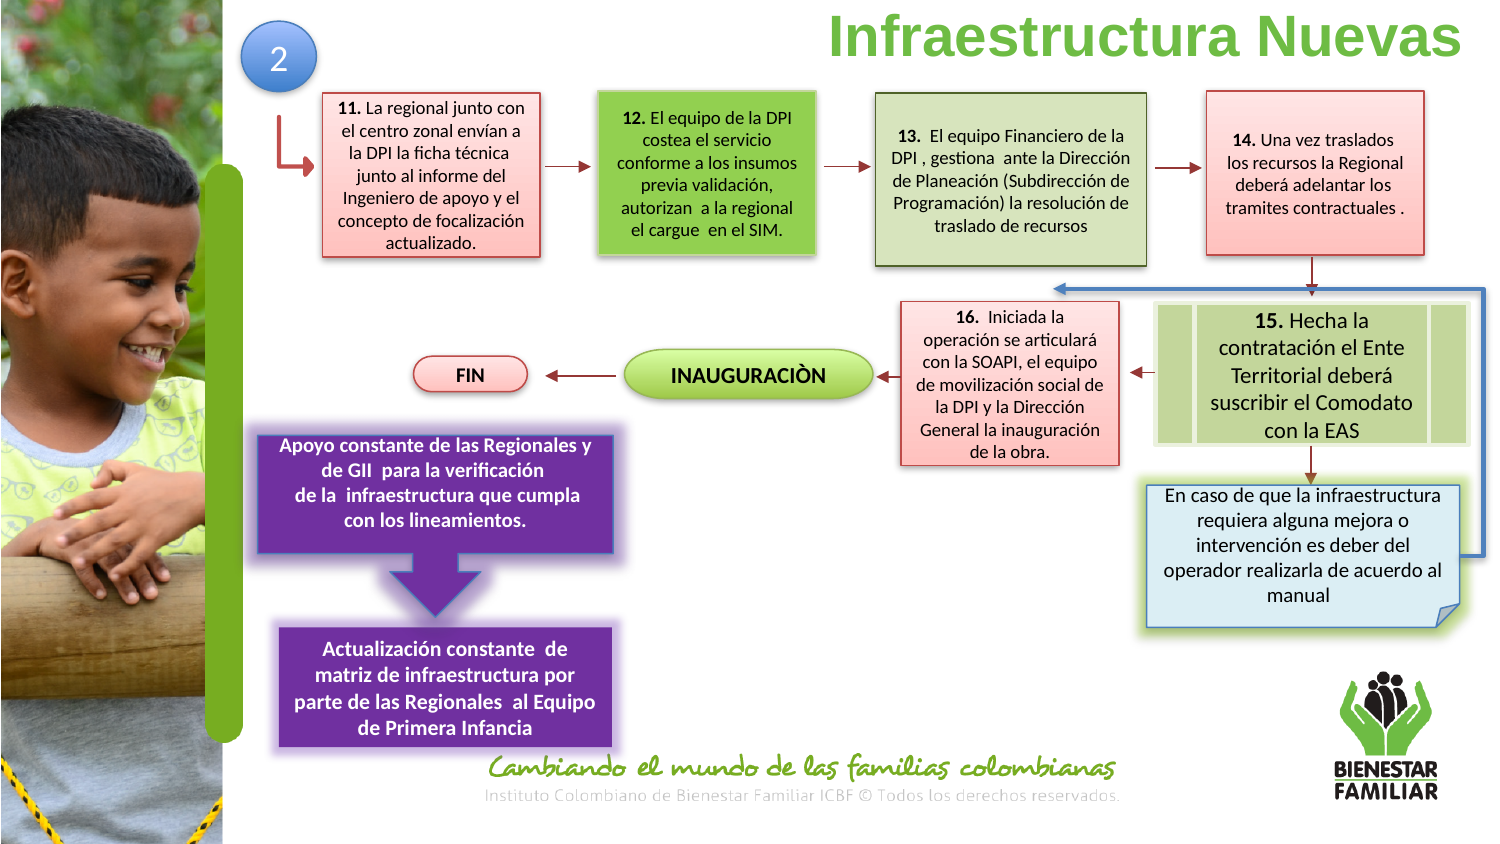

Infraestructura Nuevas
2
12. El equipo de la DPI costea el servicio conforme a los insumos previa validación, autorizan  a la regional el cargue  en el SIM.
14. Una vez traslados  los recursos la Regional deberá adelantar los  tramites contractuales .
11. La regional junto con el centro zonal envían a la DPI la ficha técnica  junto al informe del Ingeniero de apoyo y el concepto de focalización actualizado.
13.  El equipo Financiero de la DPI , gestiona  ante la Dirección de Planeación (Subdirección de Programación) la resolución de traslado de recursos

16.  Iniciada la operación se articulará con la SOAPI, el equipo de movilización social de la DPI y la Dirección General la inauguración de la obra.
15. Hecha la contratación el Ente Territorial deberá suscribir el Comodato con la EAS
INAUGURACIÒN
FIN
Apoyo constante de las Regionales y de GII  para la verificación
 de la  infraestructura que cumpla con los lineamientos.

En caso de que la infraestructura requiera alguna mejora o intervención es deber del operador realizarla de acuerdo al manual
Actualización constante  de matriz de infraestructura por parte de las Regionales  al Equipo de Primera Infancia